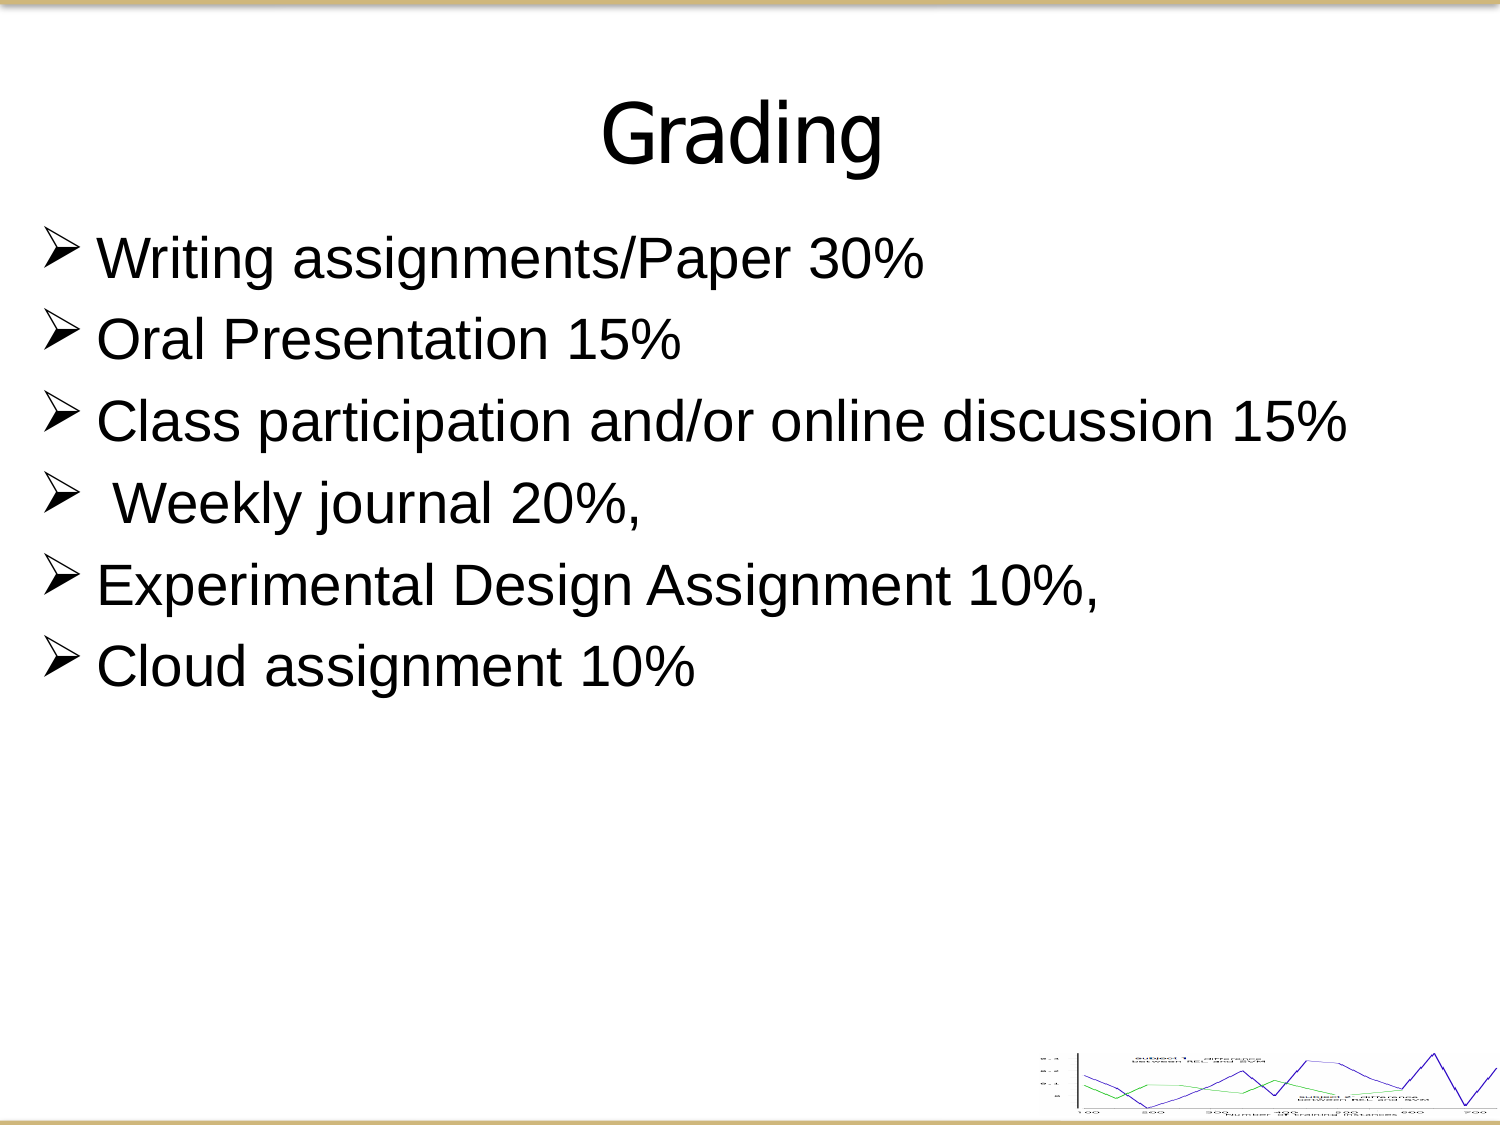

Grading
Writing assignments/Paper 30%
Oral Presentation 15%
Class participation and/or online discussion 15%
 Weekly journal 20%,
Experimental Design Assignment 10%,
Cloud assignment 10%